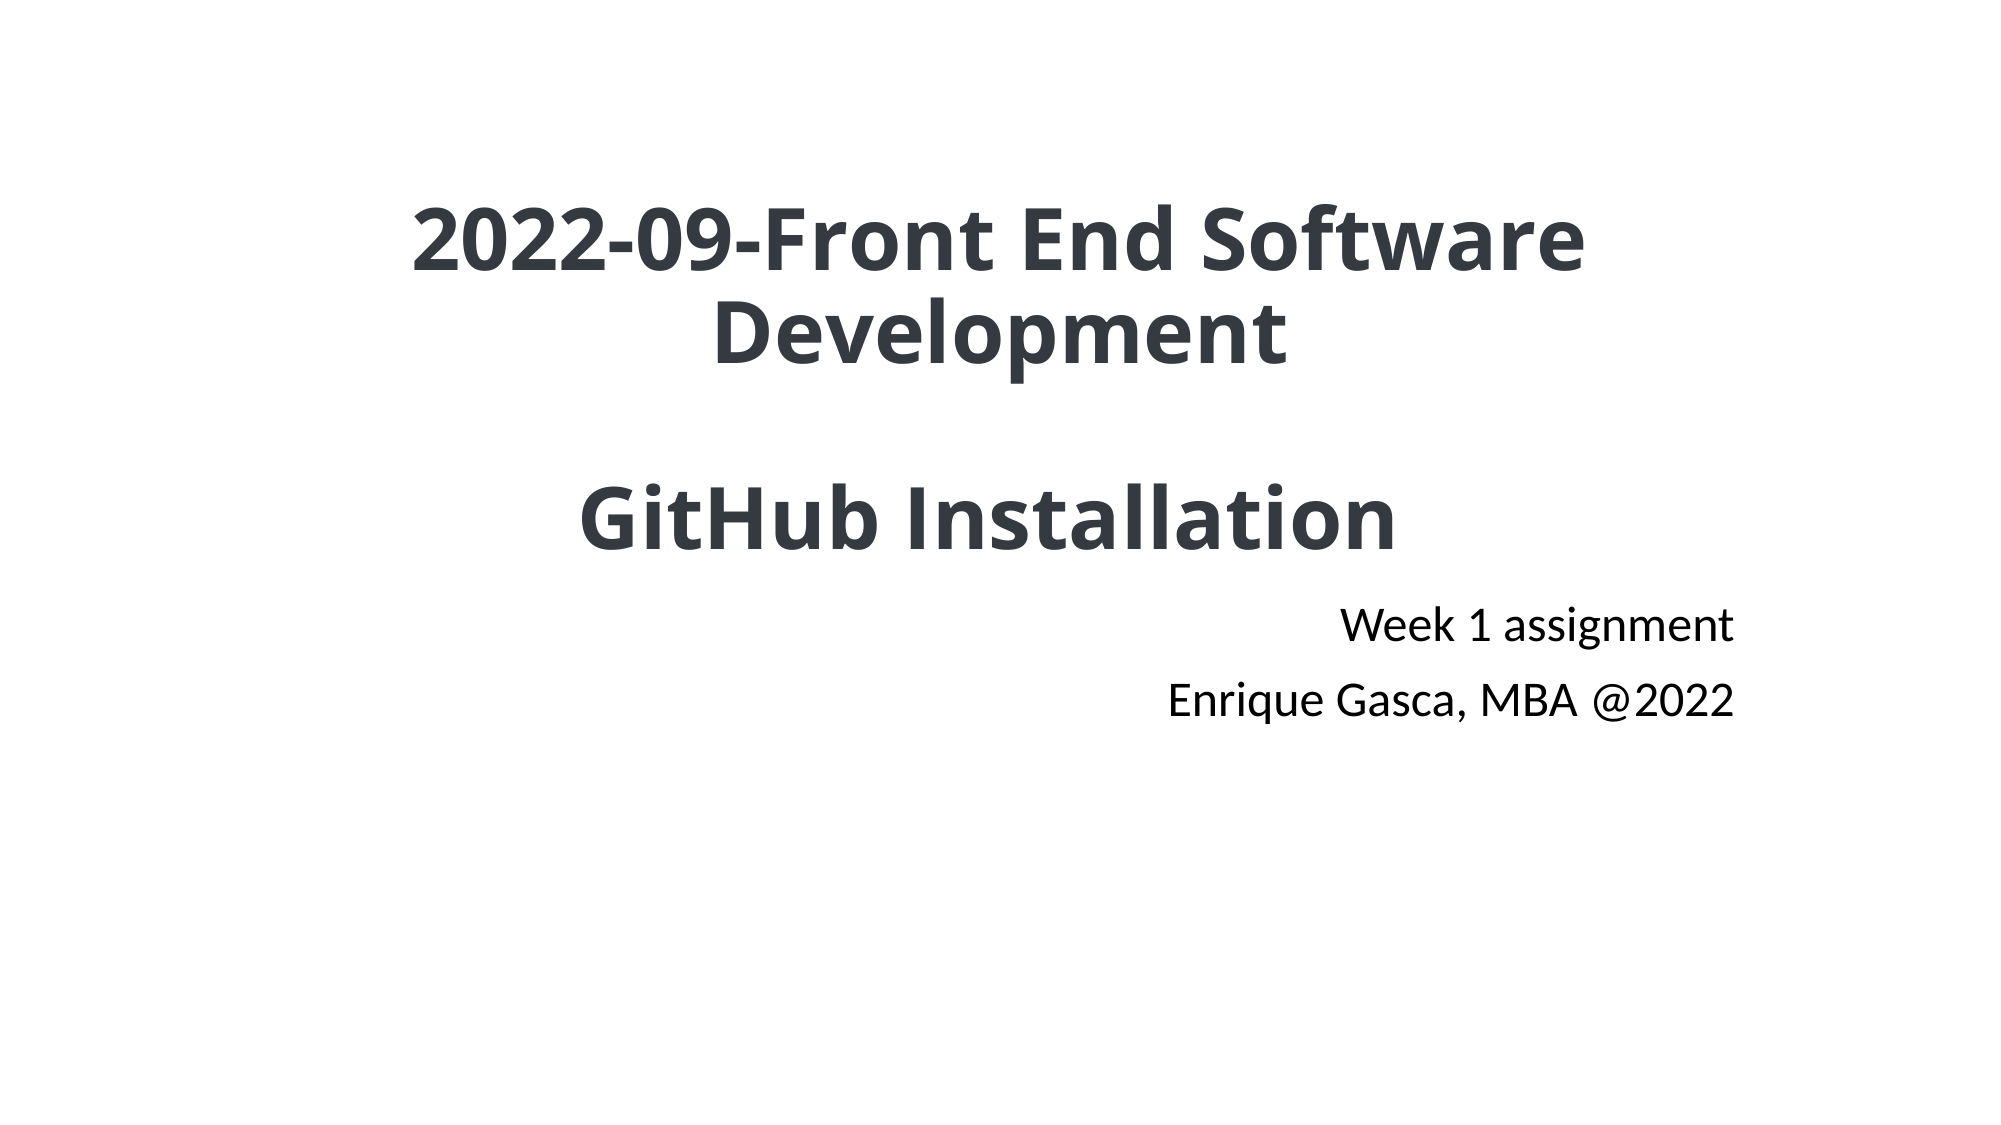

# 2022-09-Front End Software Development GitHub Installation
Week 1 assignment
Enrique Gasca, MBA @2022